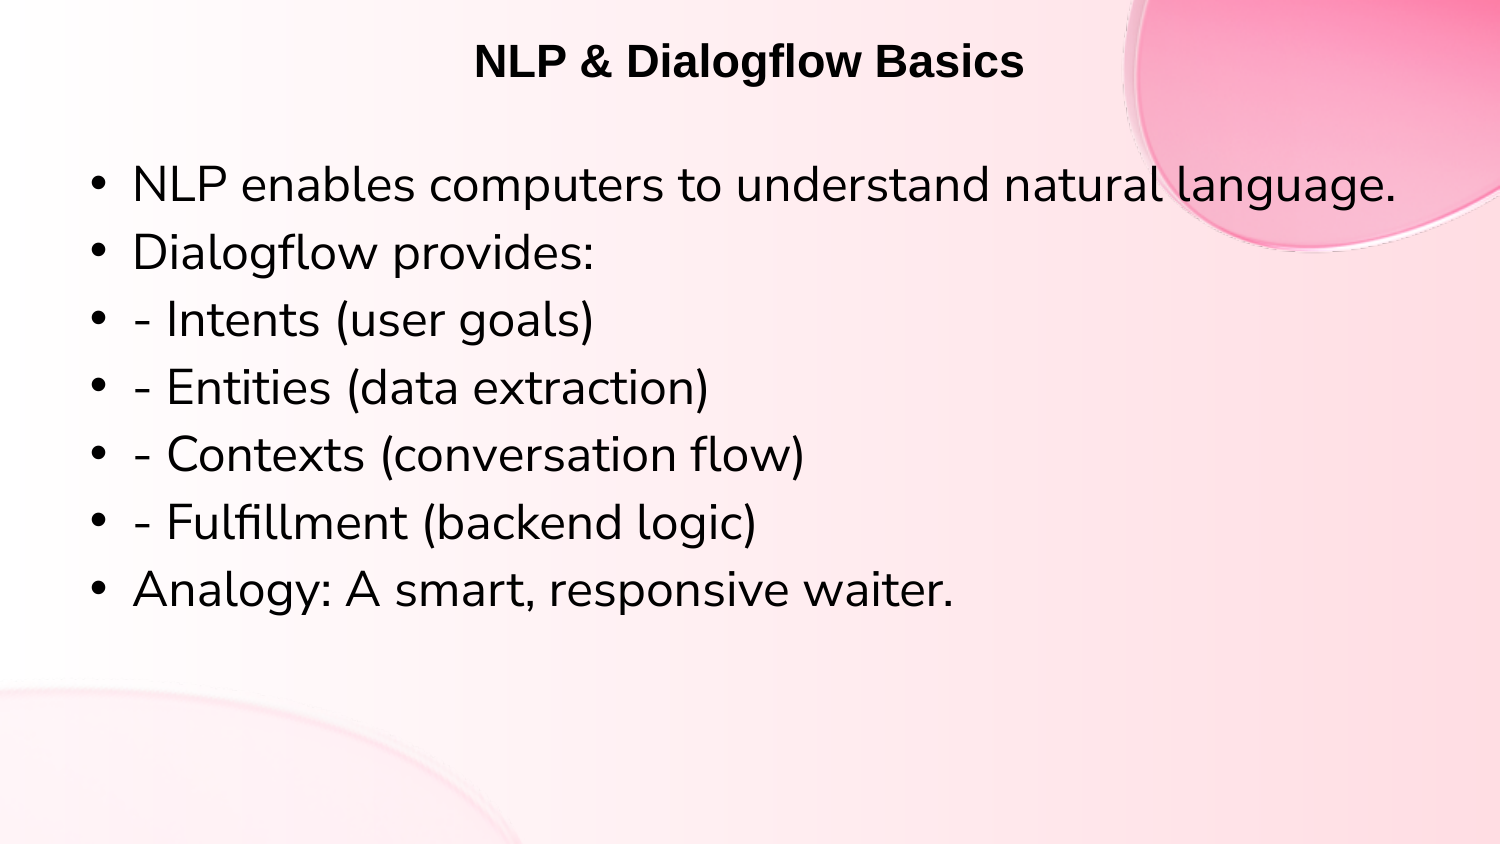

NLP & Dialogflow Basics
NLP enables computers to understand natural language.
Dialogflow provides:
- Intents (user goals)
- Entities (data extraction)
- Contexts (conversation flow)
- Fulfillment (backend logic)
Analogy: A smart, responsive waiter.